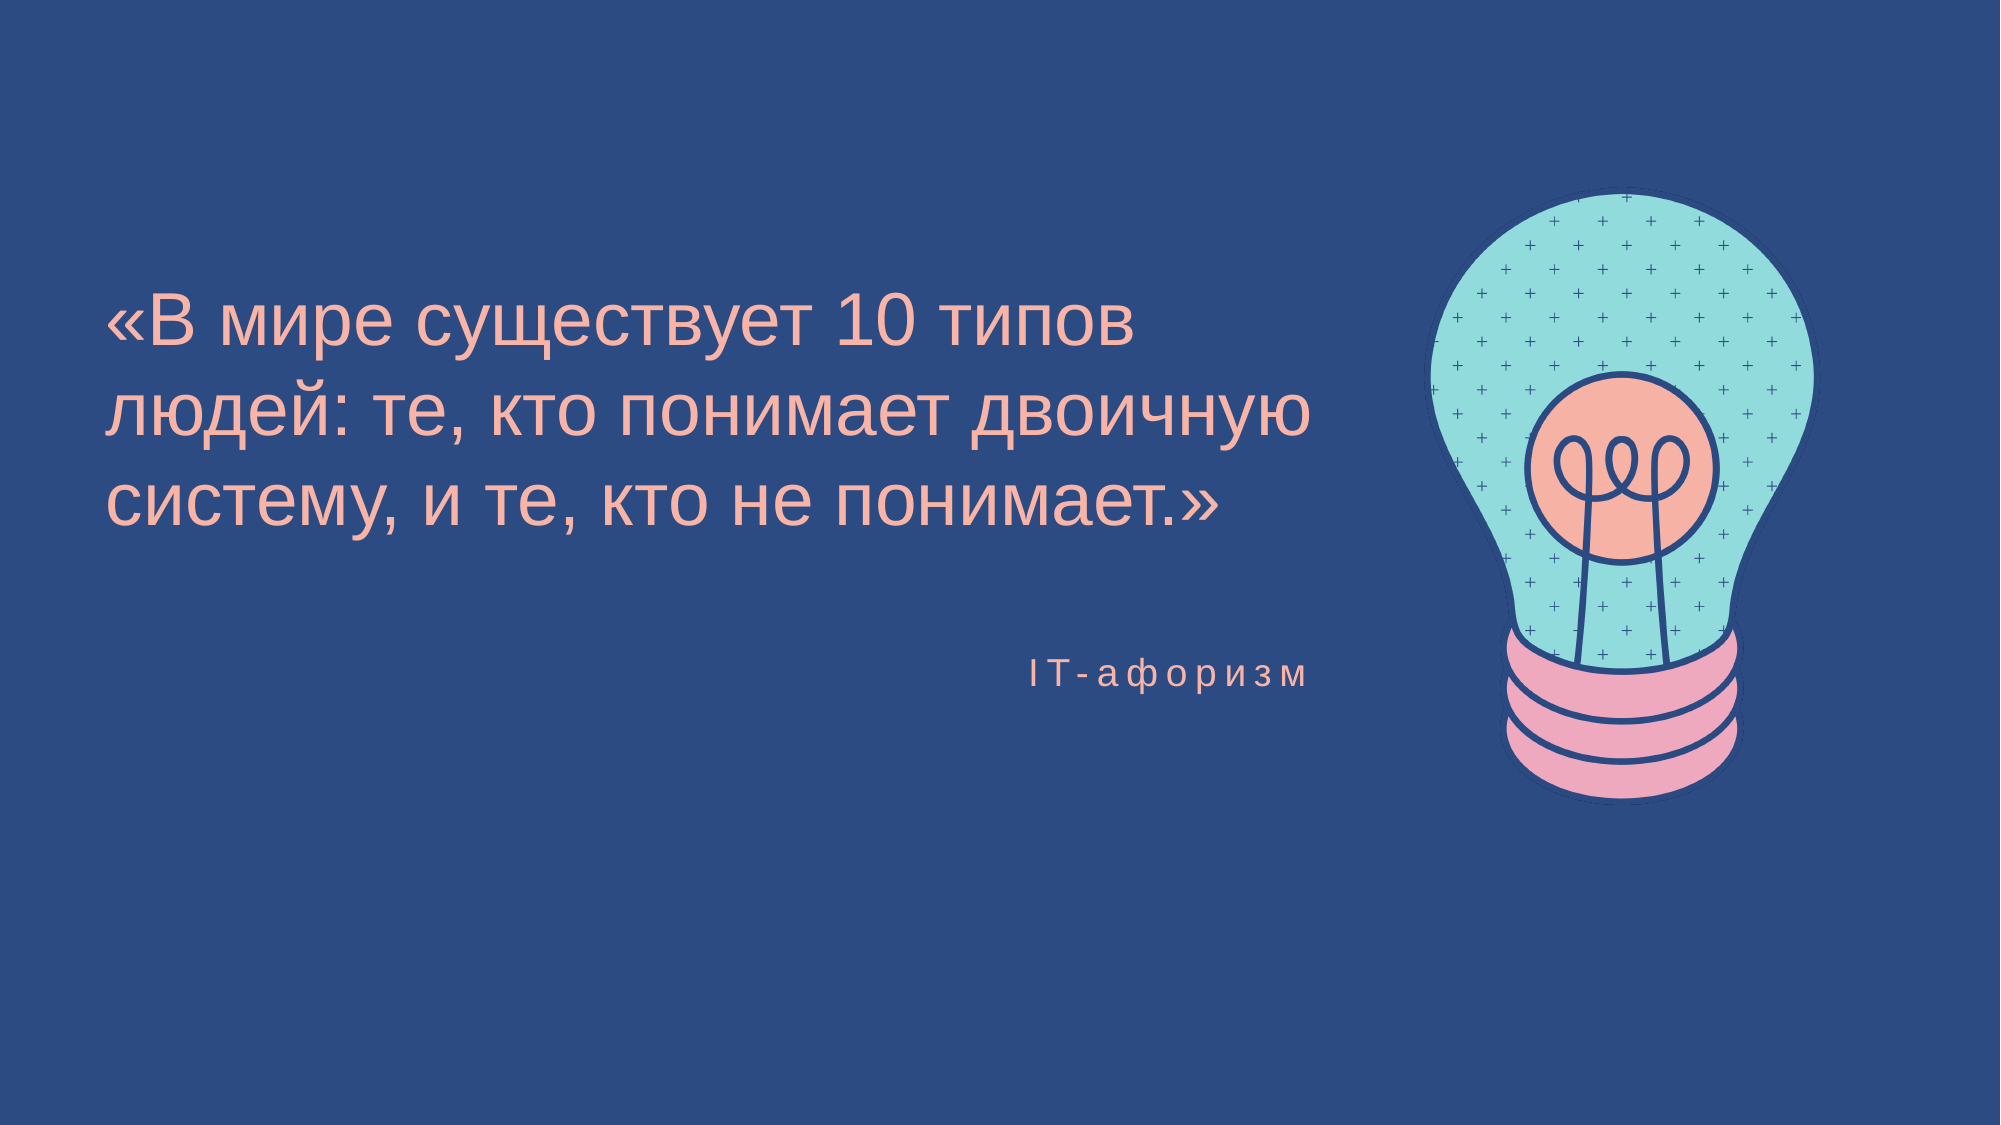

«В мире существует 10 типов людей: те, кто понимает двоичную систему, и те, кто не понимает.»
IT-афоризм